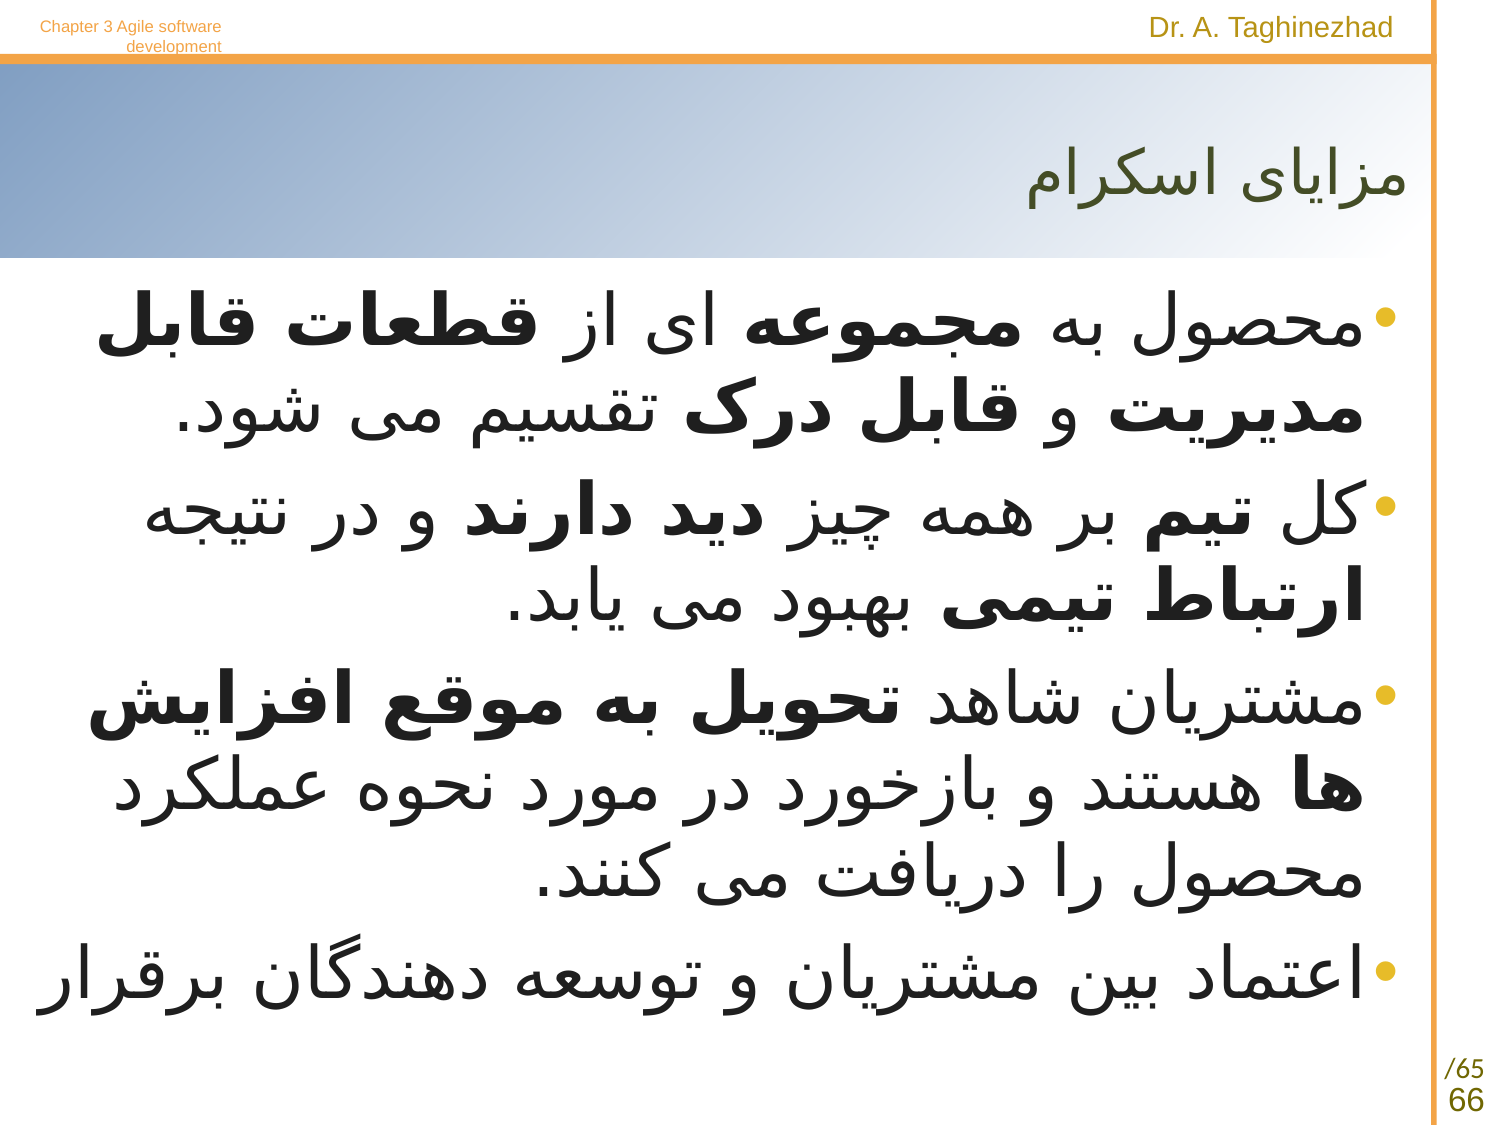

Chapter 3 Agile software development
# مزایای اسکرام
محصول به مجموعه ای از قطعات قابل مدیریت و قابل درک تقسیم می شود.
کل تیم بر همه چیز دید دارند و در نتیجه ارتباط تیمی بهبود می یابد.
مشتریان شاهد تحویل به موقع افزایش ها هستند و بازخورد در مورد نحوه عملکرد محصول را دریافت می کنند.
اعتماد بین مشتریان و توسعه دهندگان برقرار
66